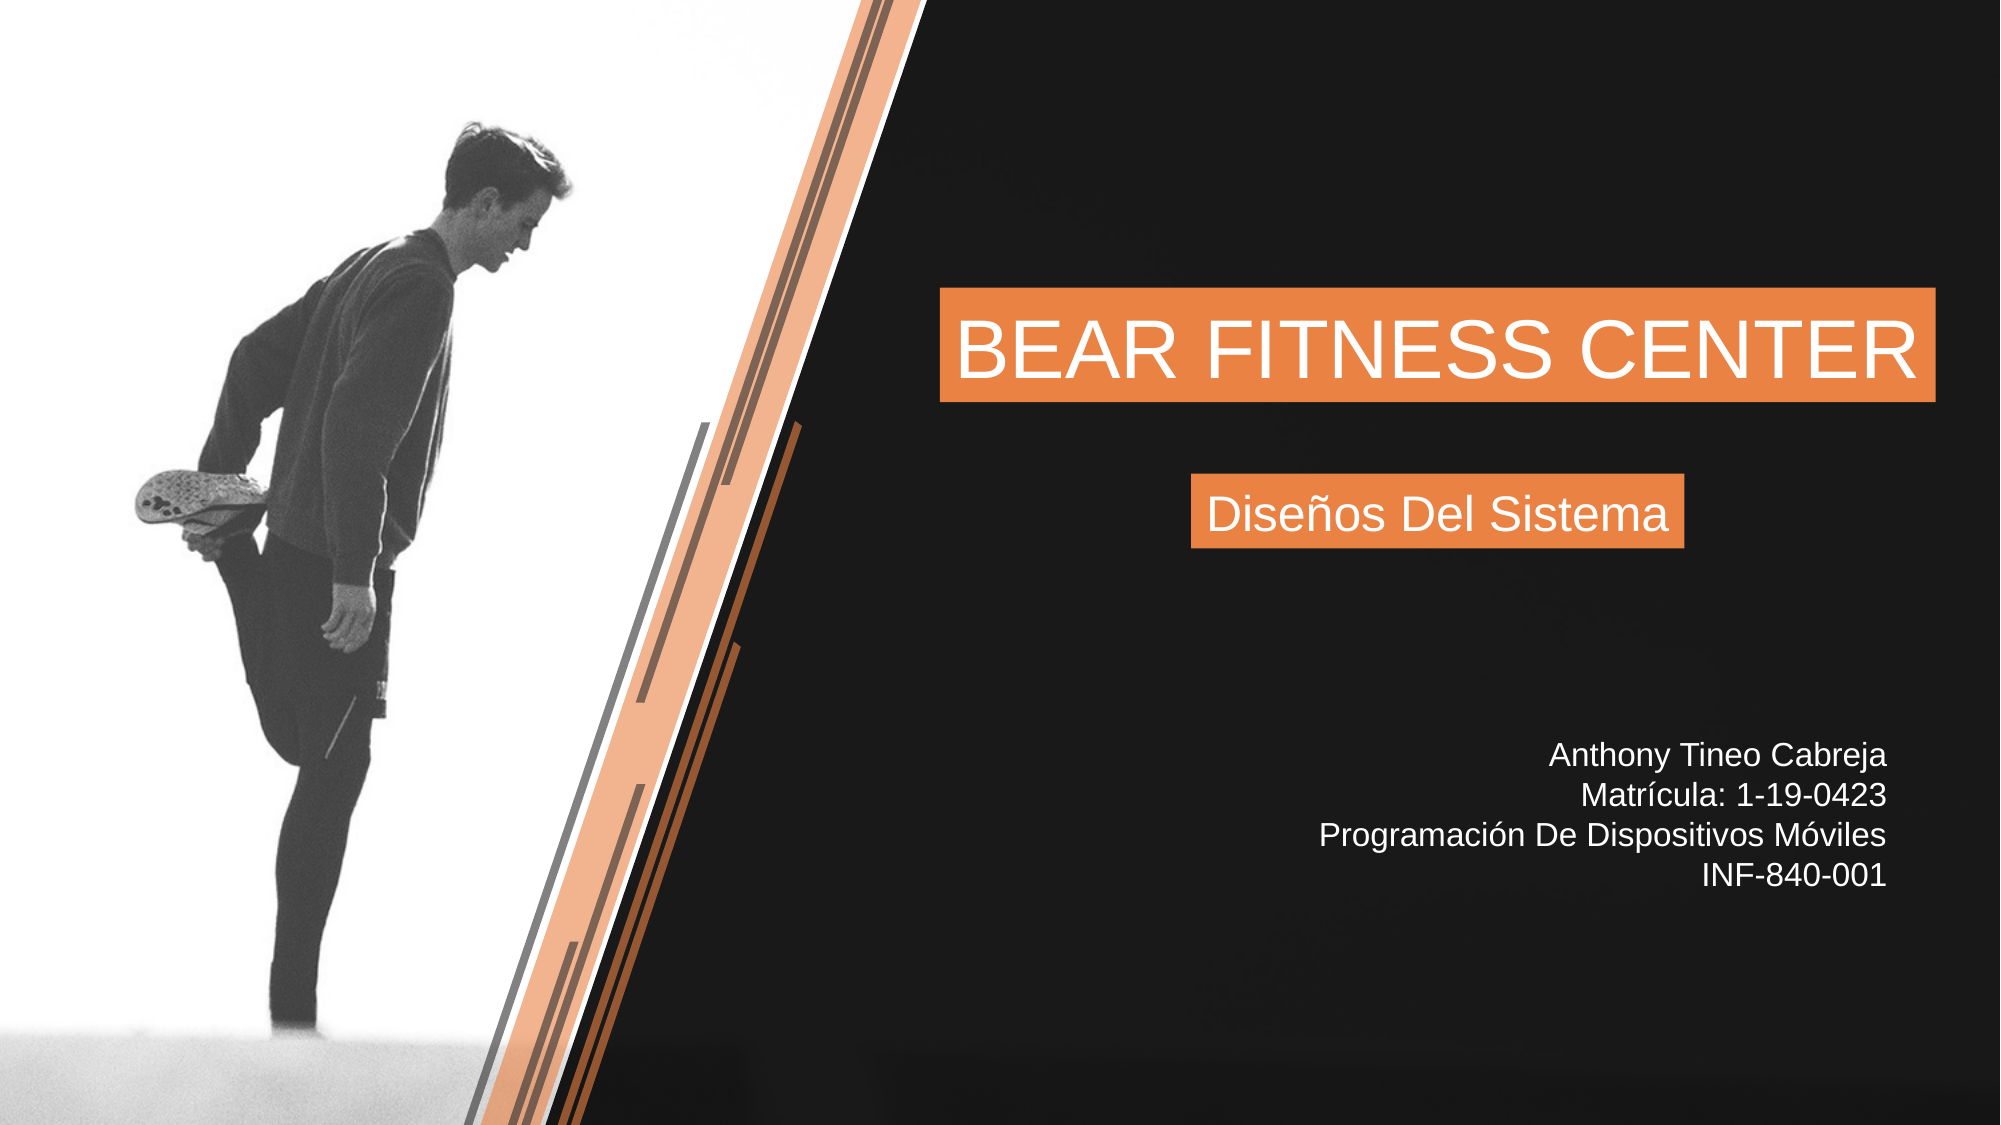

BEAR FITNESS CENTER
Diseños Del Sistema
Anthony Tineo Cabreja
Matrícula: 1-19-0423
Programación De Dispositivos Móviles
INF-840-001